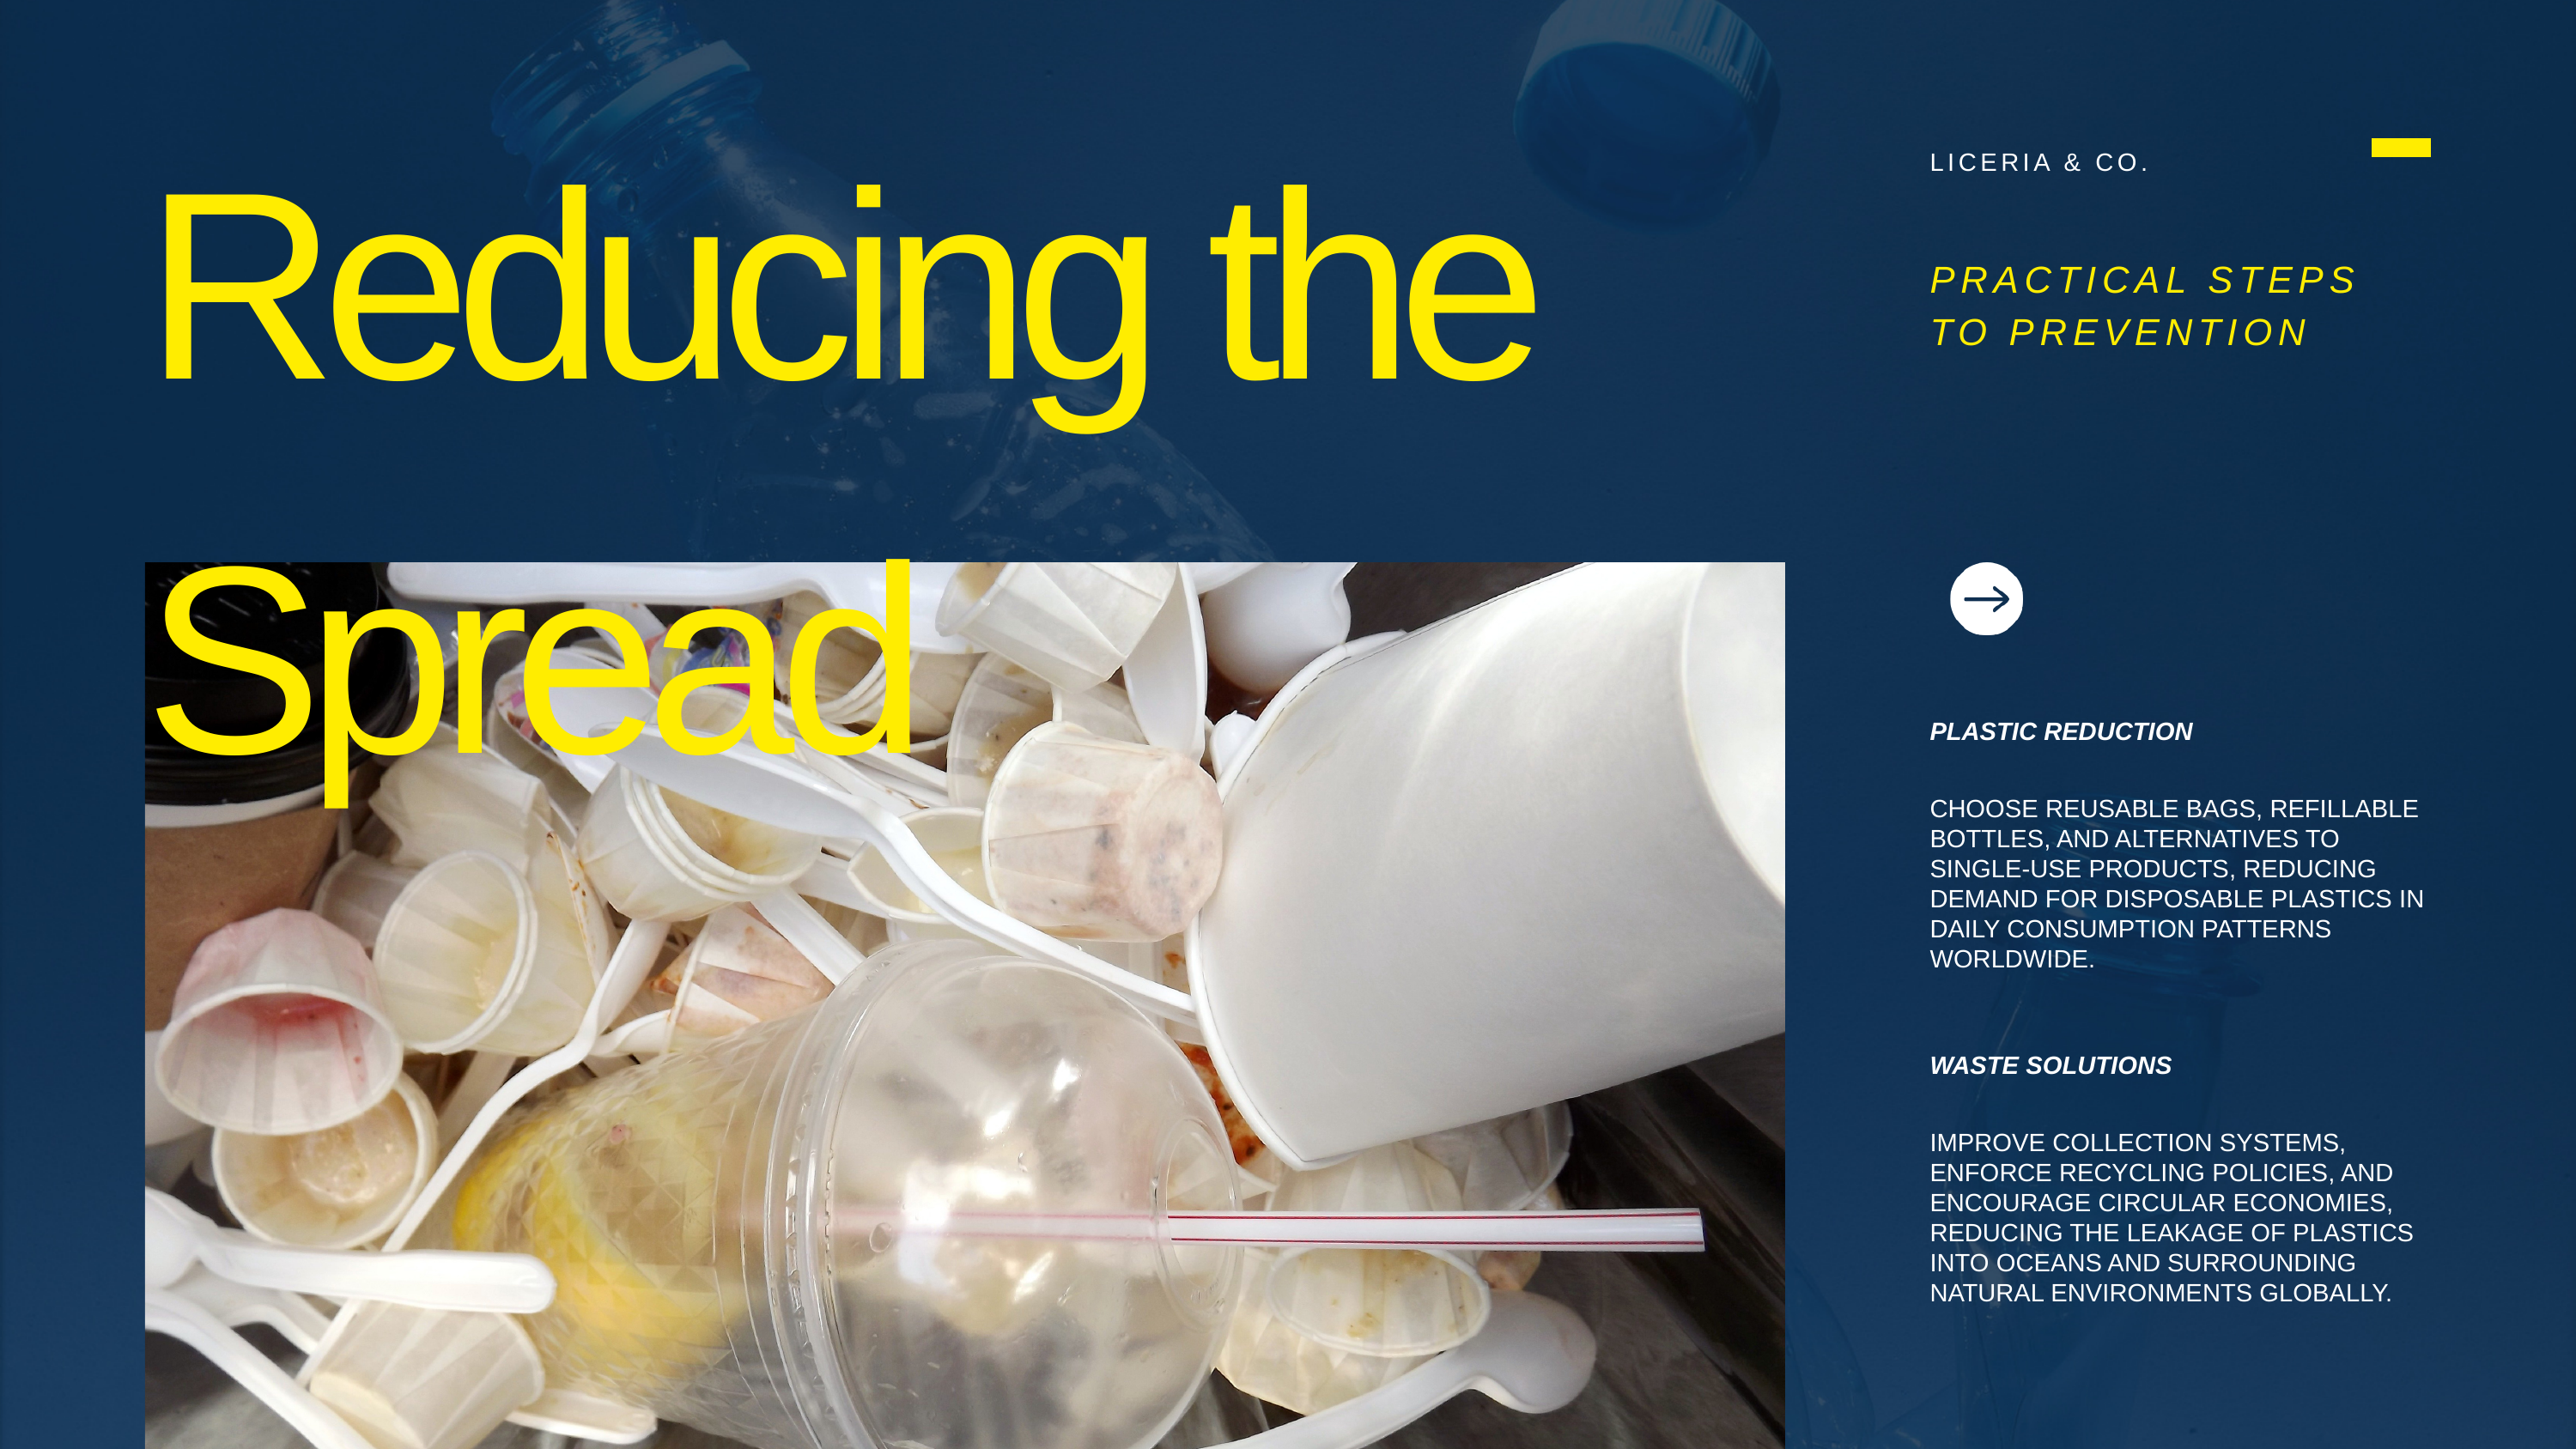

Reducing the Spread

LICERIA & CO.
PRACTICAL STEPS TO PREVENTION

PLASTIC REDUCTION
CHOOSE REUSABLE BAGS, REFILLABLE BOTTLES, AND ALTERNATIVES TO SINGLE-USE PRODUCTS, REDUCING DEMAND FOR DISPOSABLE PLASTICS IN DAILY CONSUMPTION PATTERNS WORLDWIDE.
WASTE SOLUTIONS
IMPROVE COLLECTION SYSTEMS, ENFORCE RECYCLING POLICIES, AND ENCOURAGE CIRCULAR ECONOMIES, REDUCING THE LEAKAGE OF PLASTICS INTO OCEANS AND SURROUNDING NATURAL ENVIRONMENTS GLOBALLY.